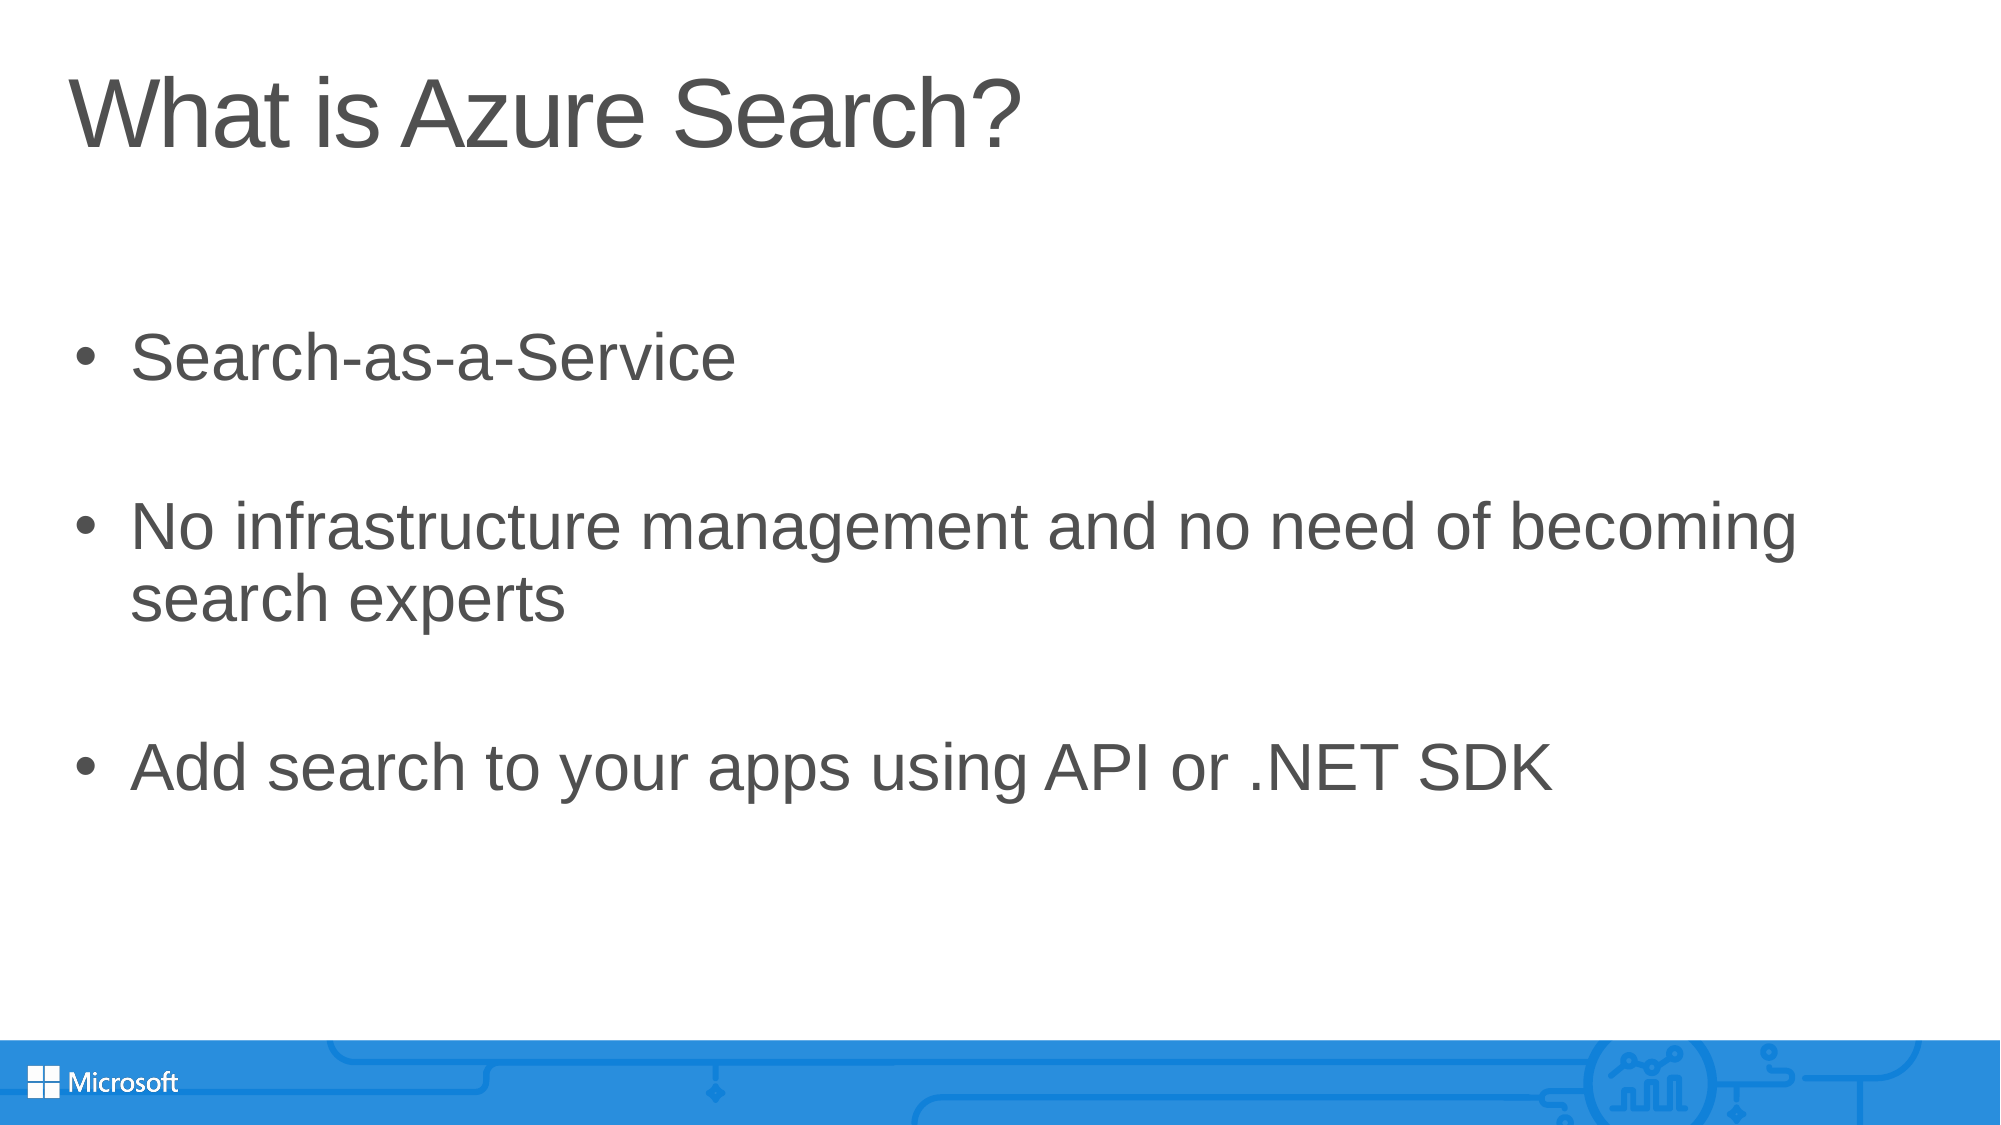

# What is Azure Search?
Search-as-a-Service

No infrastructure management and no need of becoming search experts

Add search to your apps using API or .NET SDK